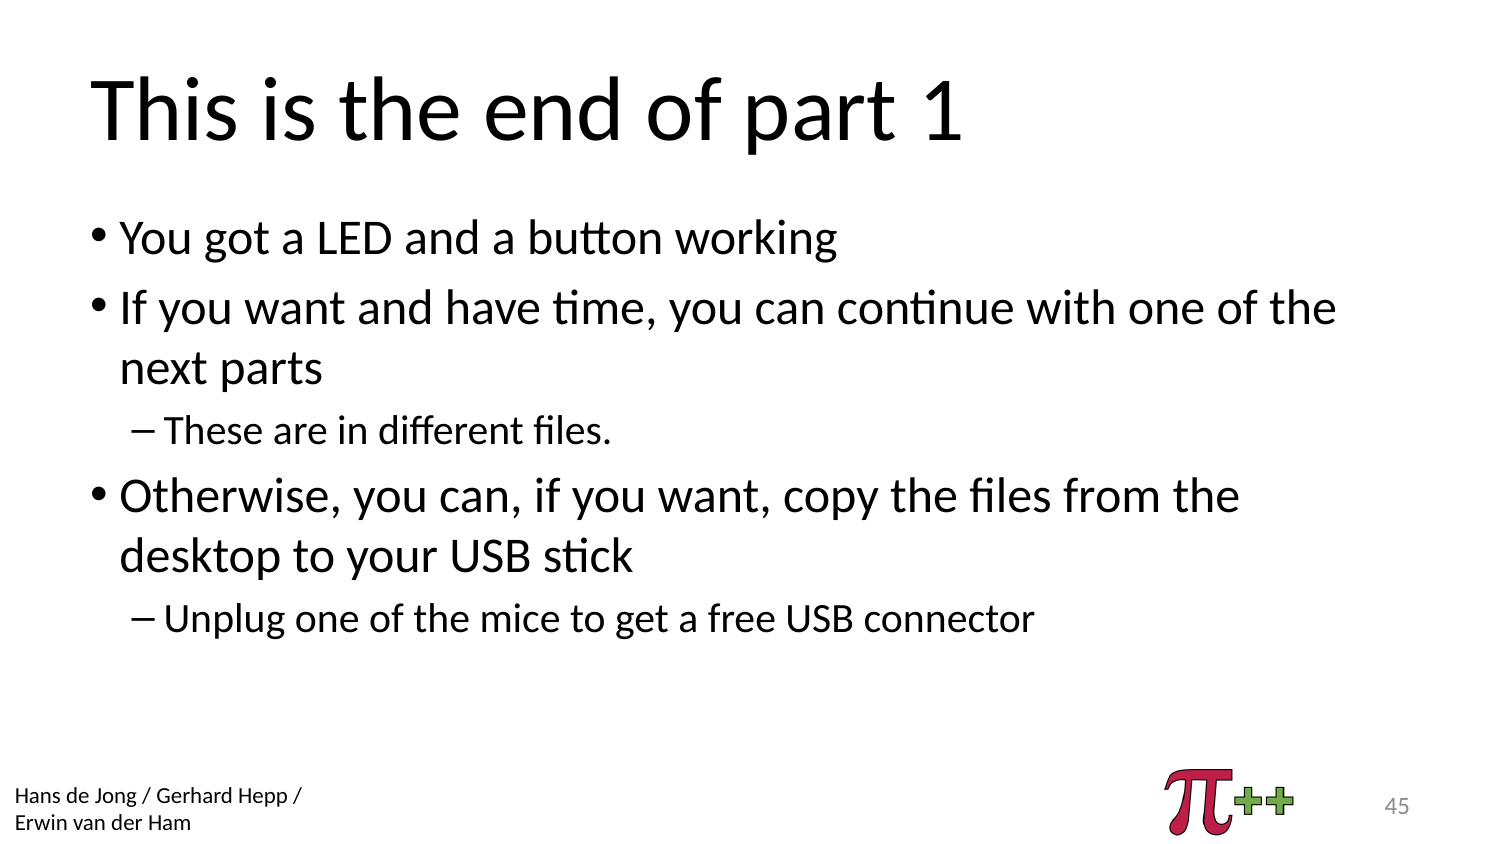

# This is the end of part 1
You got a LED and a button working
If you want and have time, you can continue with one of the next parts
These are in different files.
Otherwise, you can, if you want, copy the files from the desktop to your USB stick
Unplug one of the mice to get a free USB connector
45